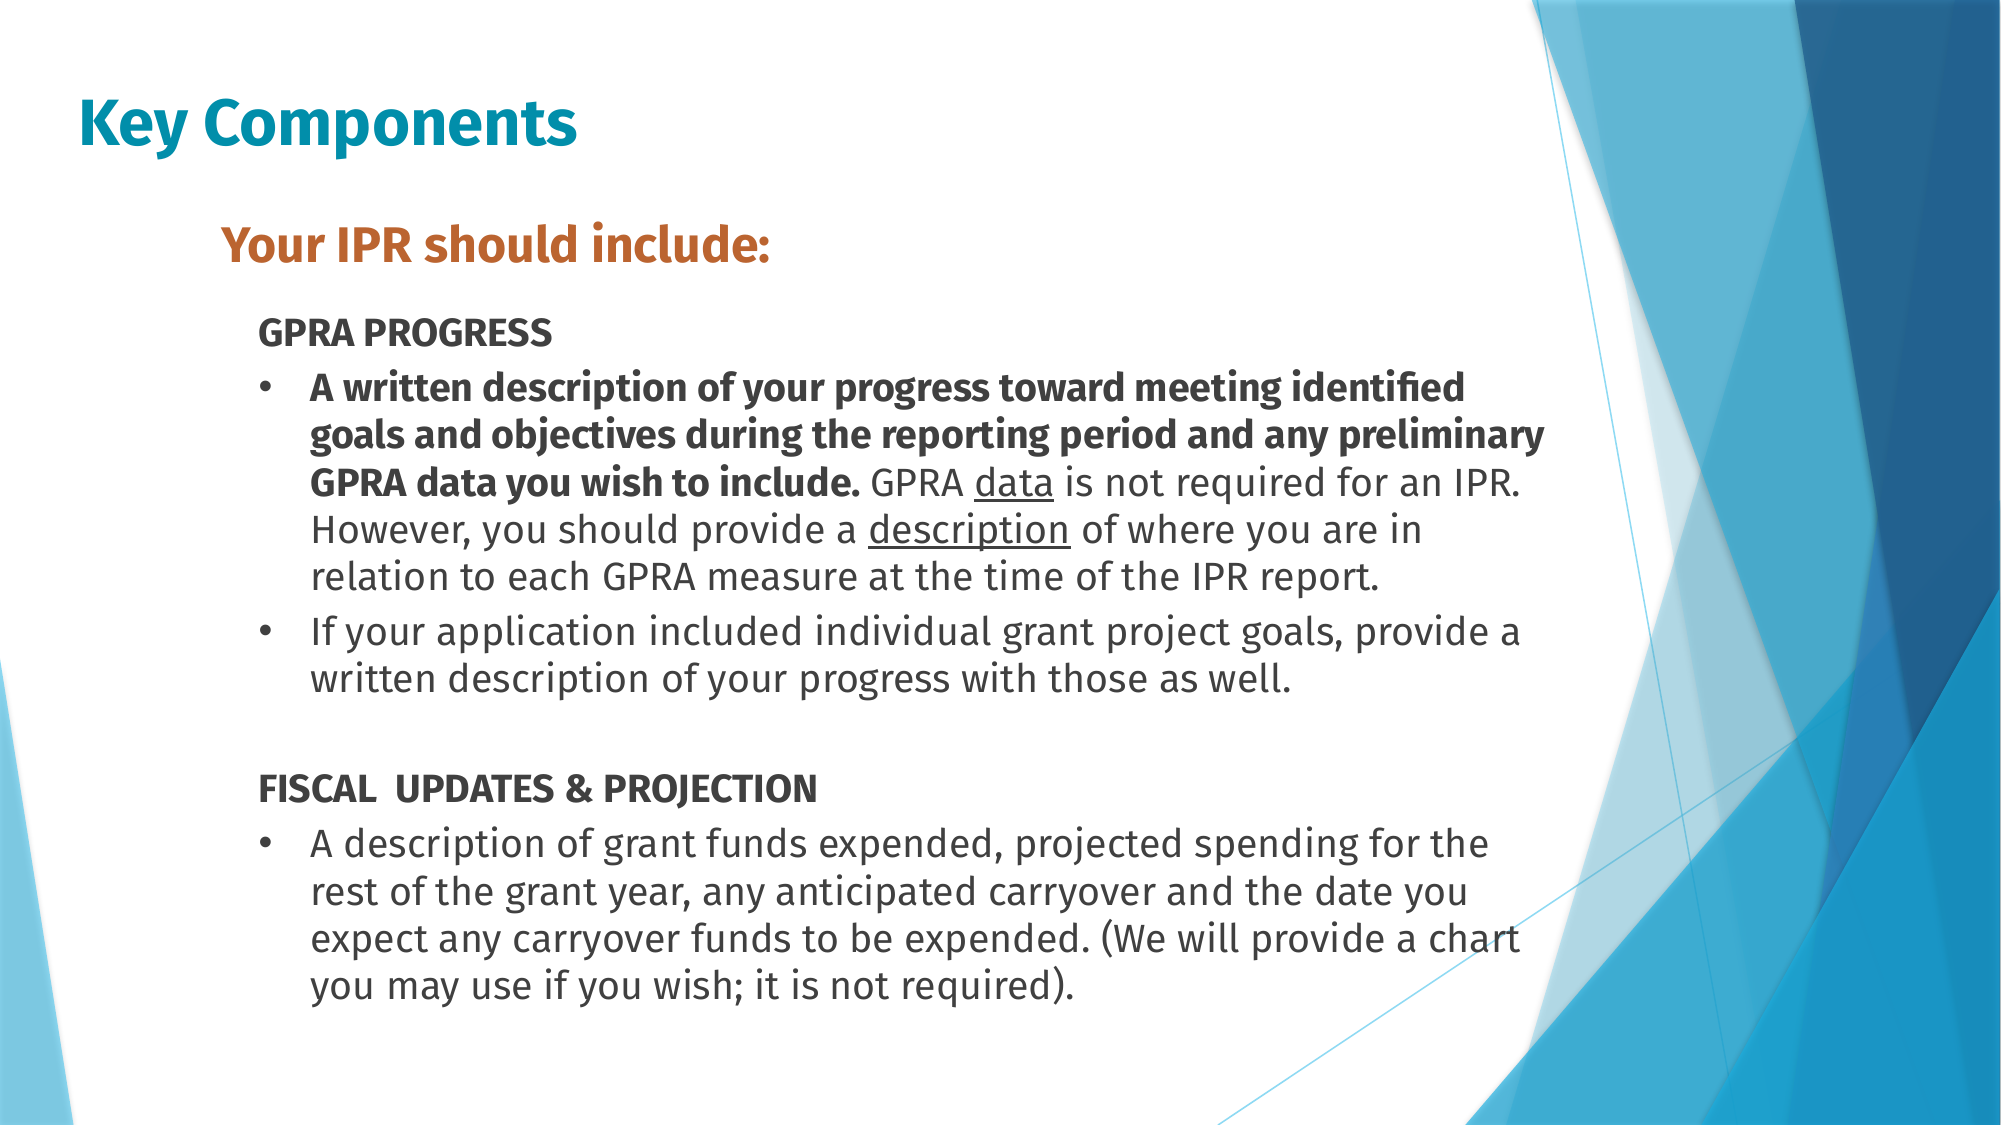

# Key Components
Your IPR should include:
GPRA PROGRESS
A written description of your progress toward meeting identified goals and objectives during the reporting period and any preliminary GPRA data you wish to include. GPRA data is not required for an IPR. However, you should provide a description of where you are in relation to each GPRA measure at the time of the IPR report.
If your application included individual grant project goals, provide a written description of your progress with those as well.

FISCAL  UPDATES & PROJECTION
A description of grant funds expended, projected spending for the rest of the grant year, any anticipated carryover and the date you expect any carryover funds to be expended. (We will provide a chart you may use if you wish; it is not required).